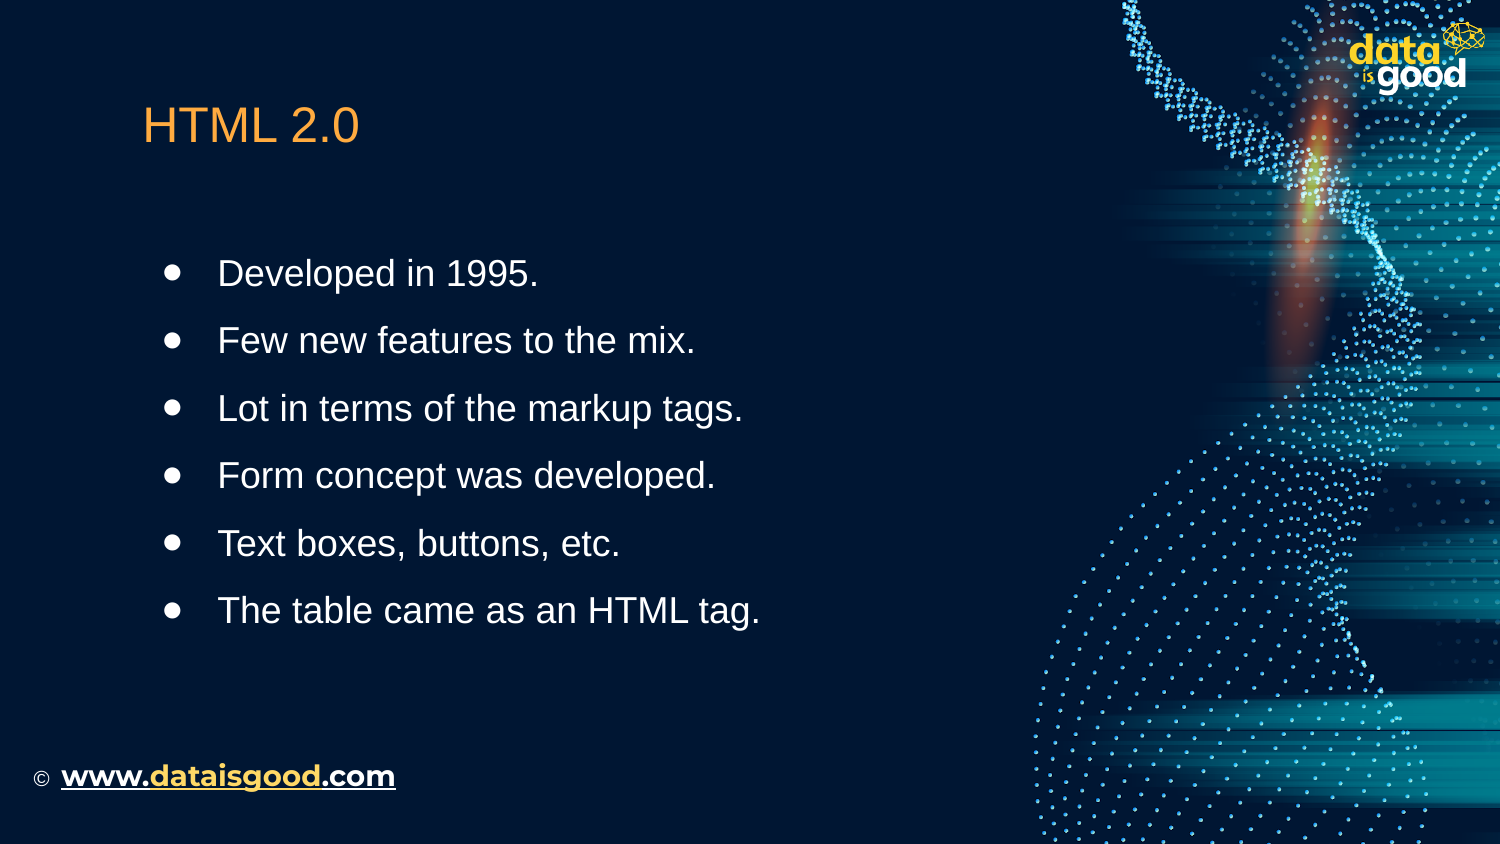

# HTML 2.0
Developed in 1995.
Few new features to the mix.
Lot in terms of the markup tags.
Form concept was developed.
Text boxes, buttons, etc.
The table came as an HTML tag.